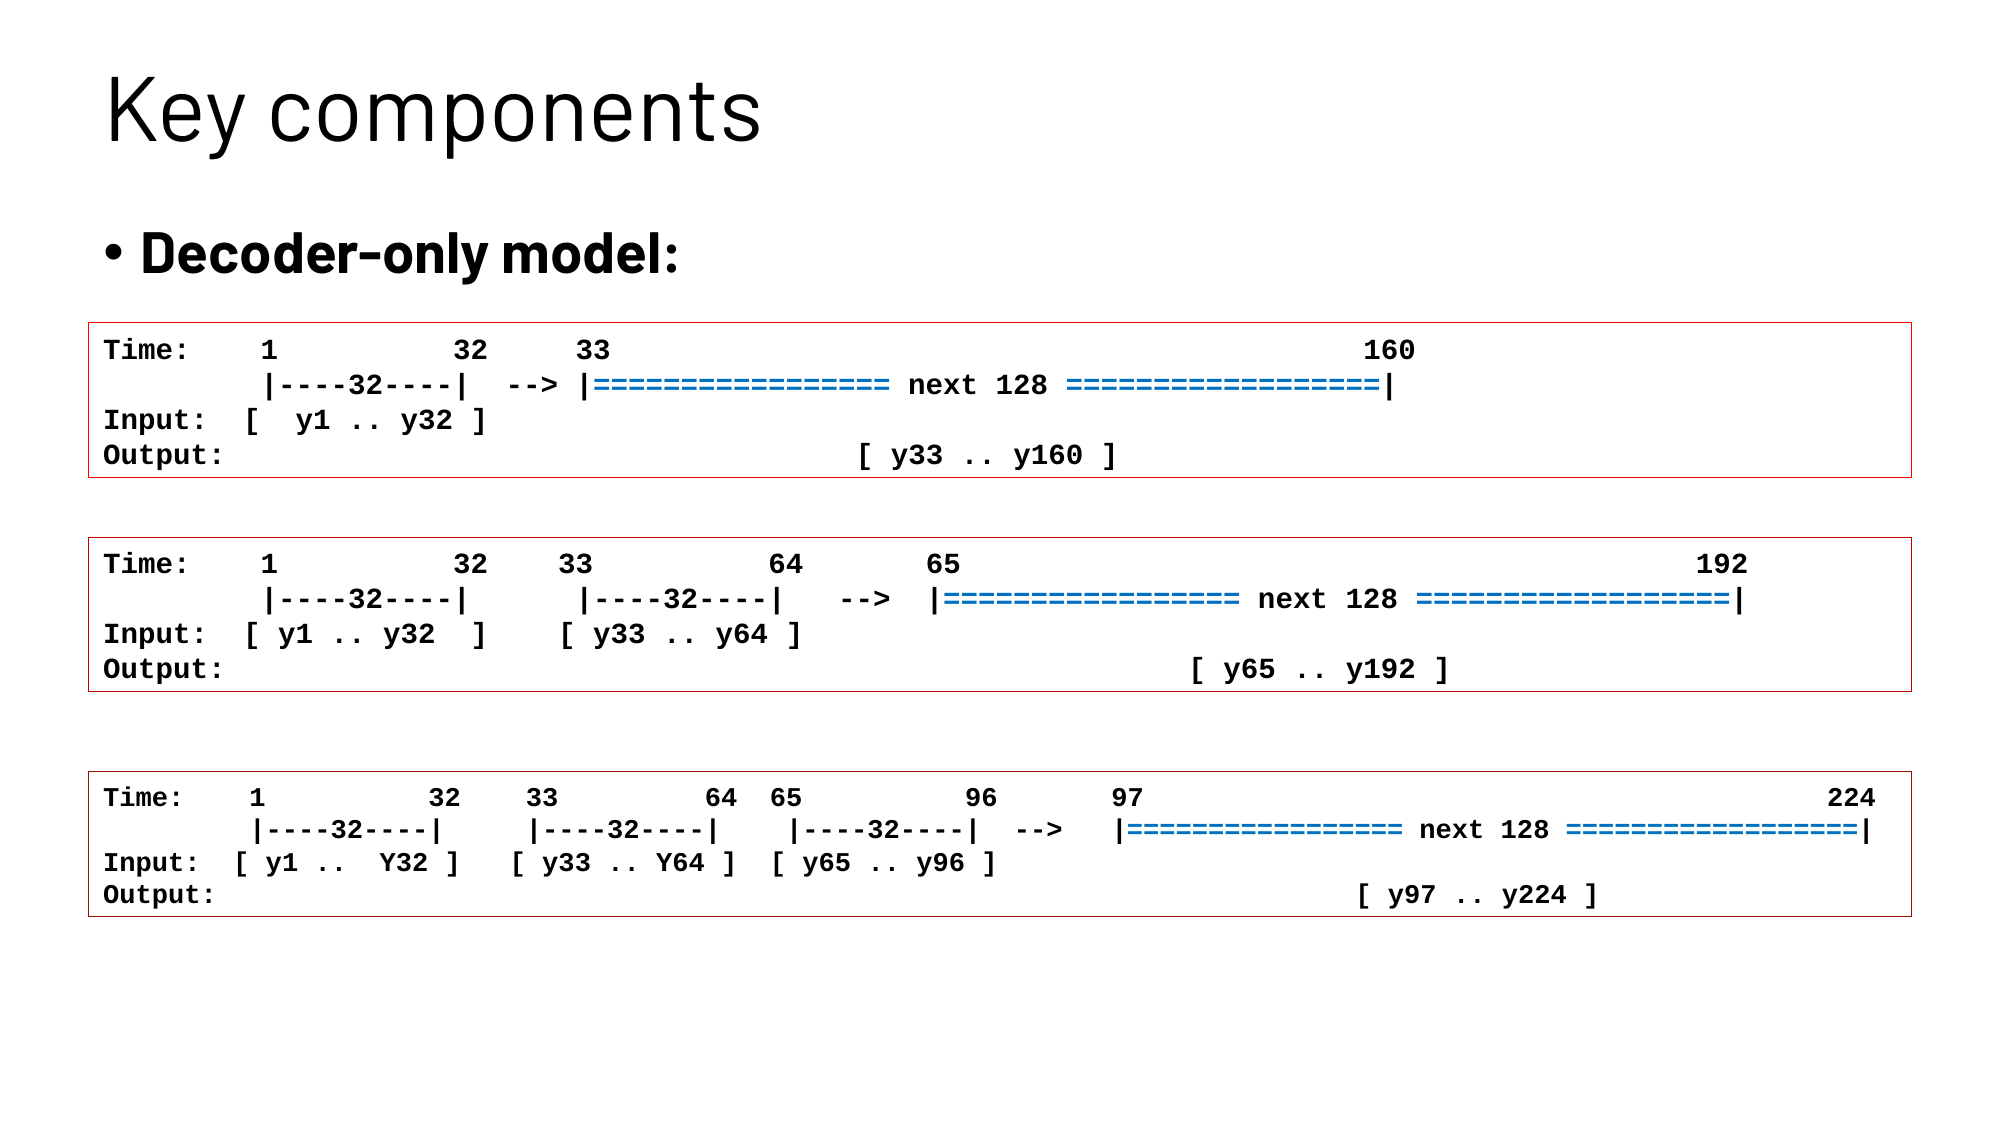

# Key components
Decoder-only model:
Time:    1          32     33                                           160
         |----32----|  --> |================= next 128 ==================|
Input:  [  y1 .. y32 ]
Output:                                    [ y33 .. y160 ]
Time:    1          32    33          64       65                                          192
         |----32----|      |----32----|   -->  |================= next 128 ==================|
Input:  [ y1 .. y32  ]    [ y33 .. y64 ]
Output:                                                       [ y65 .. y192 ]
Time:    1          32    33         64  65          96       97                                          224
         |----32----|     |----32----|    |----32----|  -->   |================= next 128 ==================|
Input:  [ y1 ..  Y32 ]   [ y33 .. Y64 ]  [ y65 .. y96 ]
Output:                                                                      [ y97 .. y224 ]